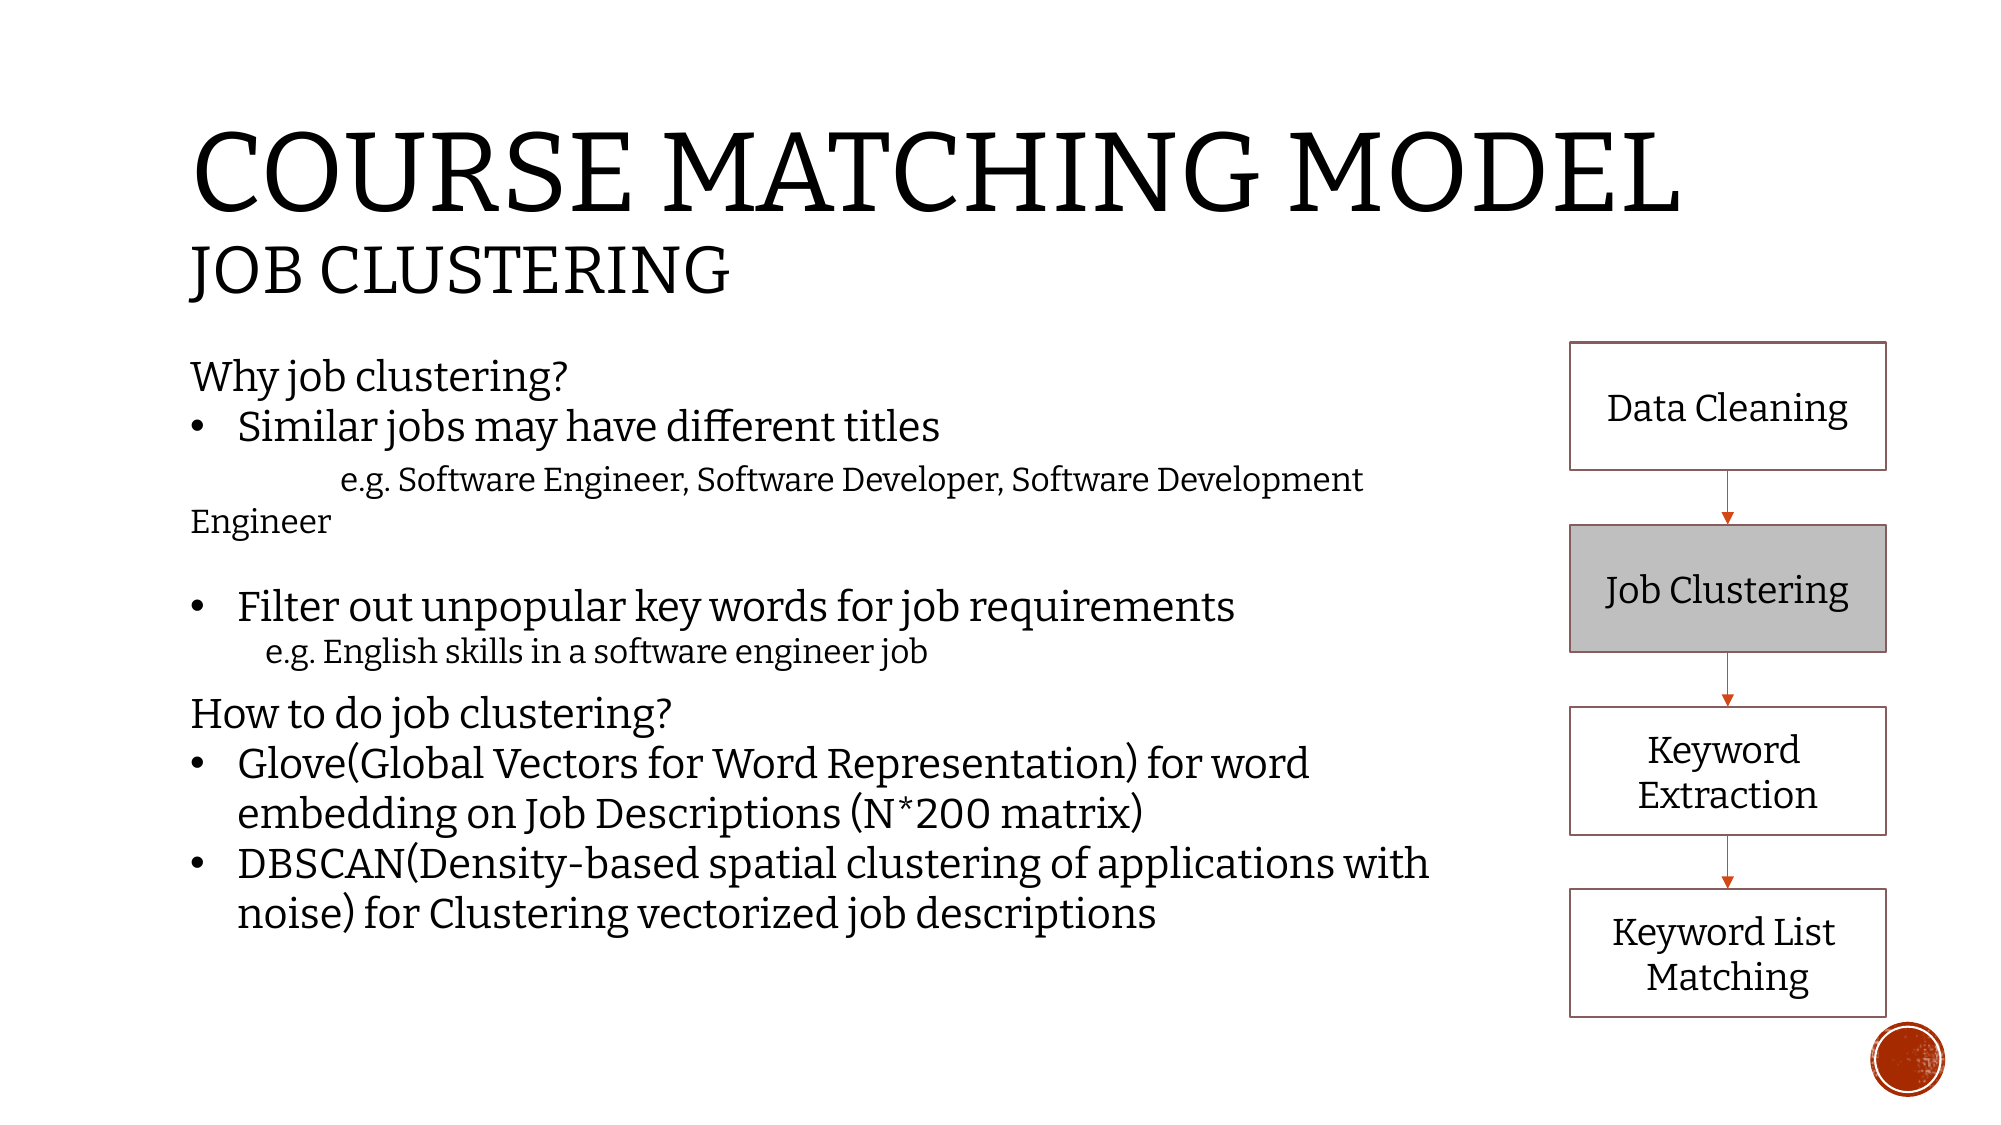

# Course Matching Model Job Clustering
Why job clustering?
Similar jobs may have different titles
	e.g. Software Engineer, Software Developer, Software Development Engineer

Filter out unpopular key words for job requirements
e.g. English skills in a software engineer job
Data Cleaning
Job Clustering
How to do job clustering?
Glove(Global Vectors for Word Representation) for word embedding on Job Descriptions (N*200 matrix)
DBSCAN(Density-based spatial clustering of applications with noise) for Clustering vectorized job descriptions

Keyword  Extraction
Keyword List  Matching